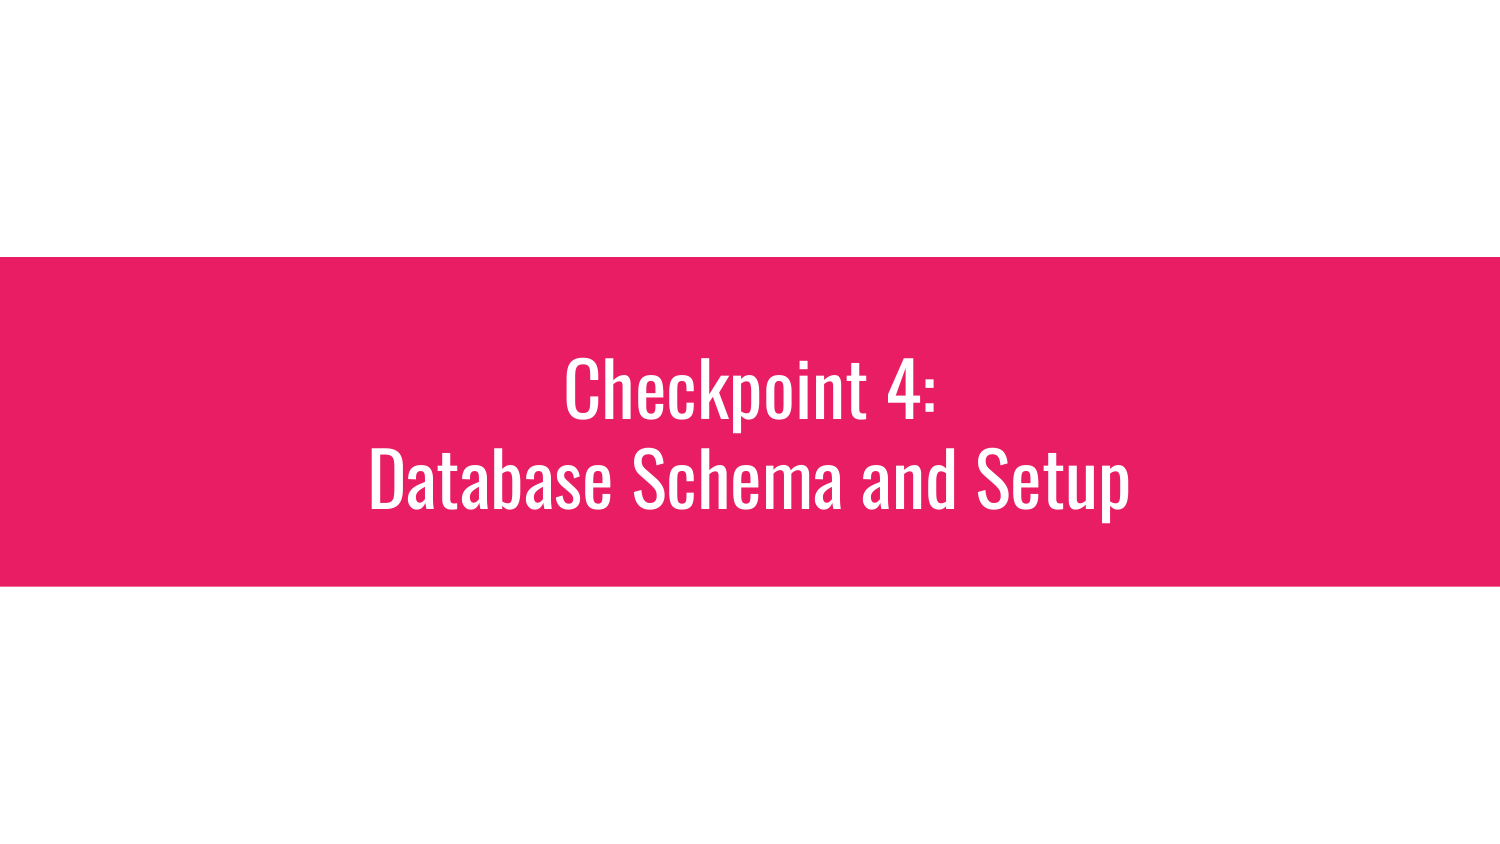

# Checkpoint 4:
Database Schema and Setup